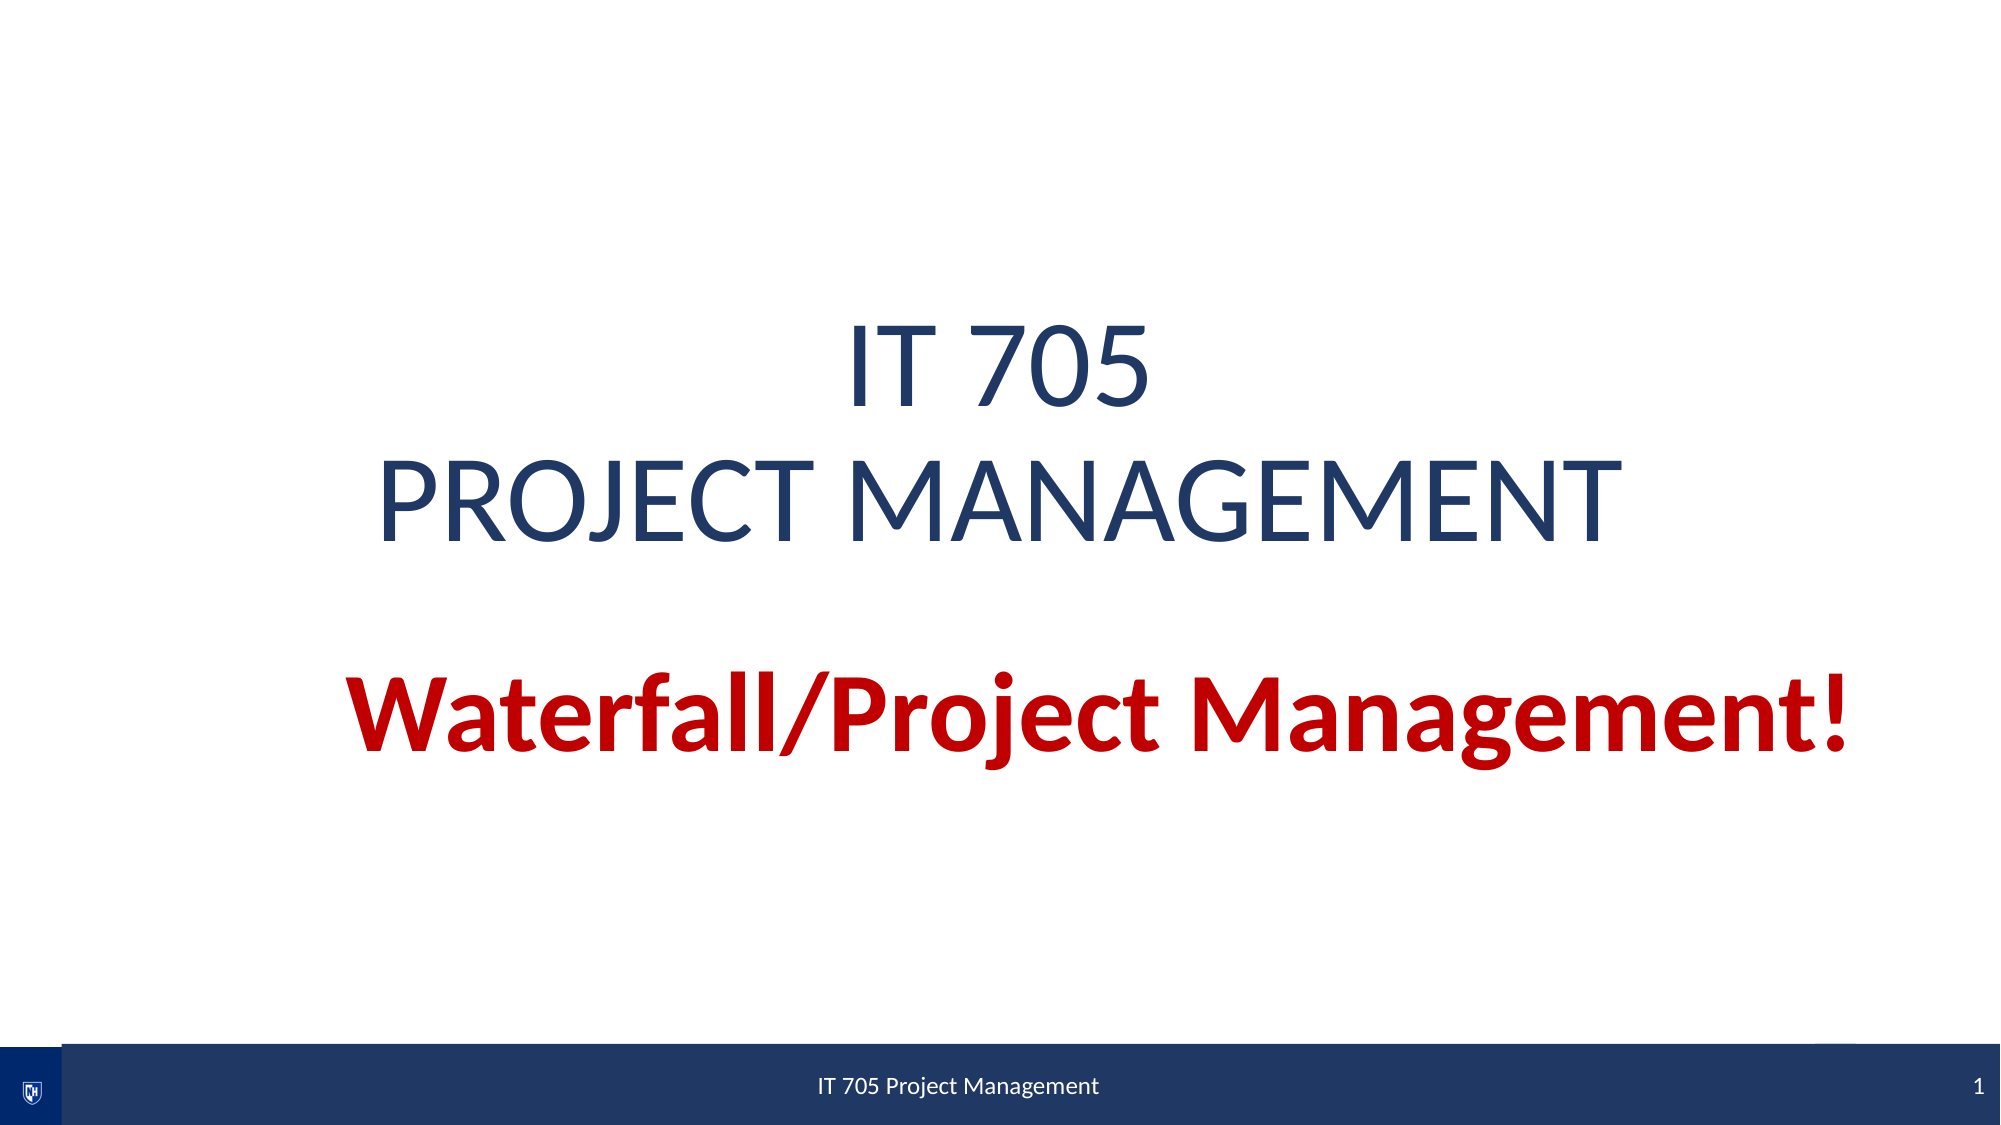

# IT 705 PROJECT MANAGEMENT

Waterfall/Project Management!
IT 705 Project Management
1